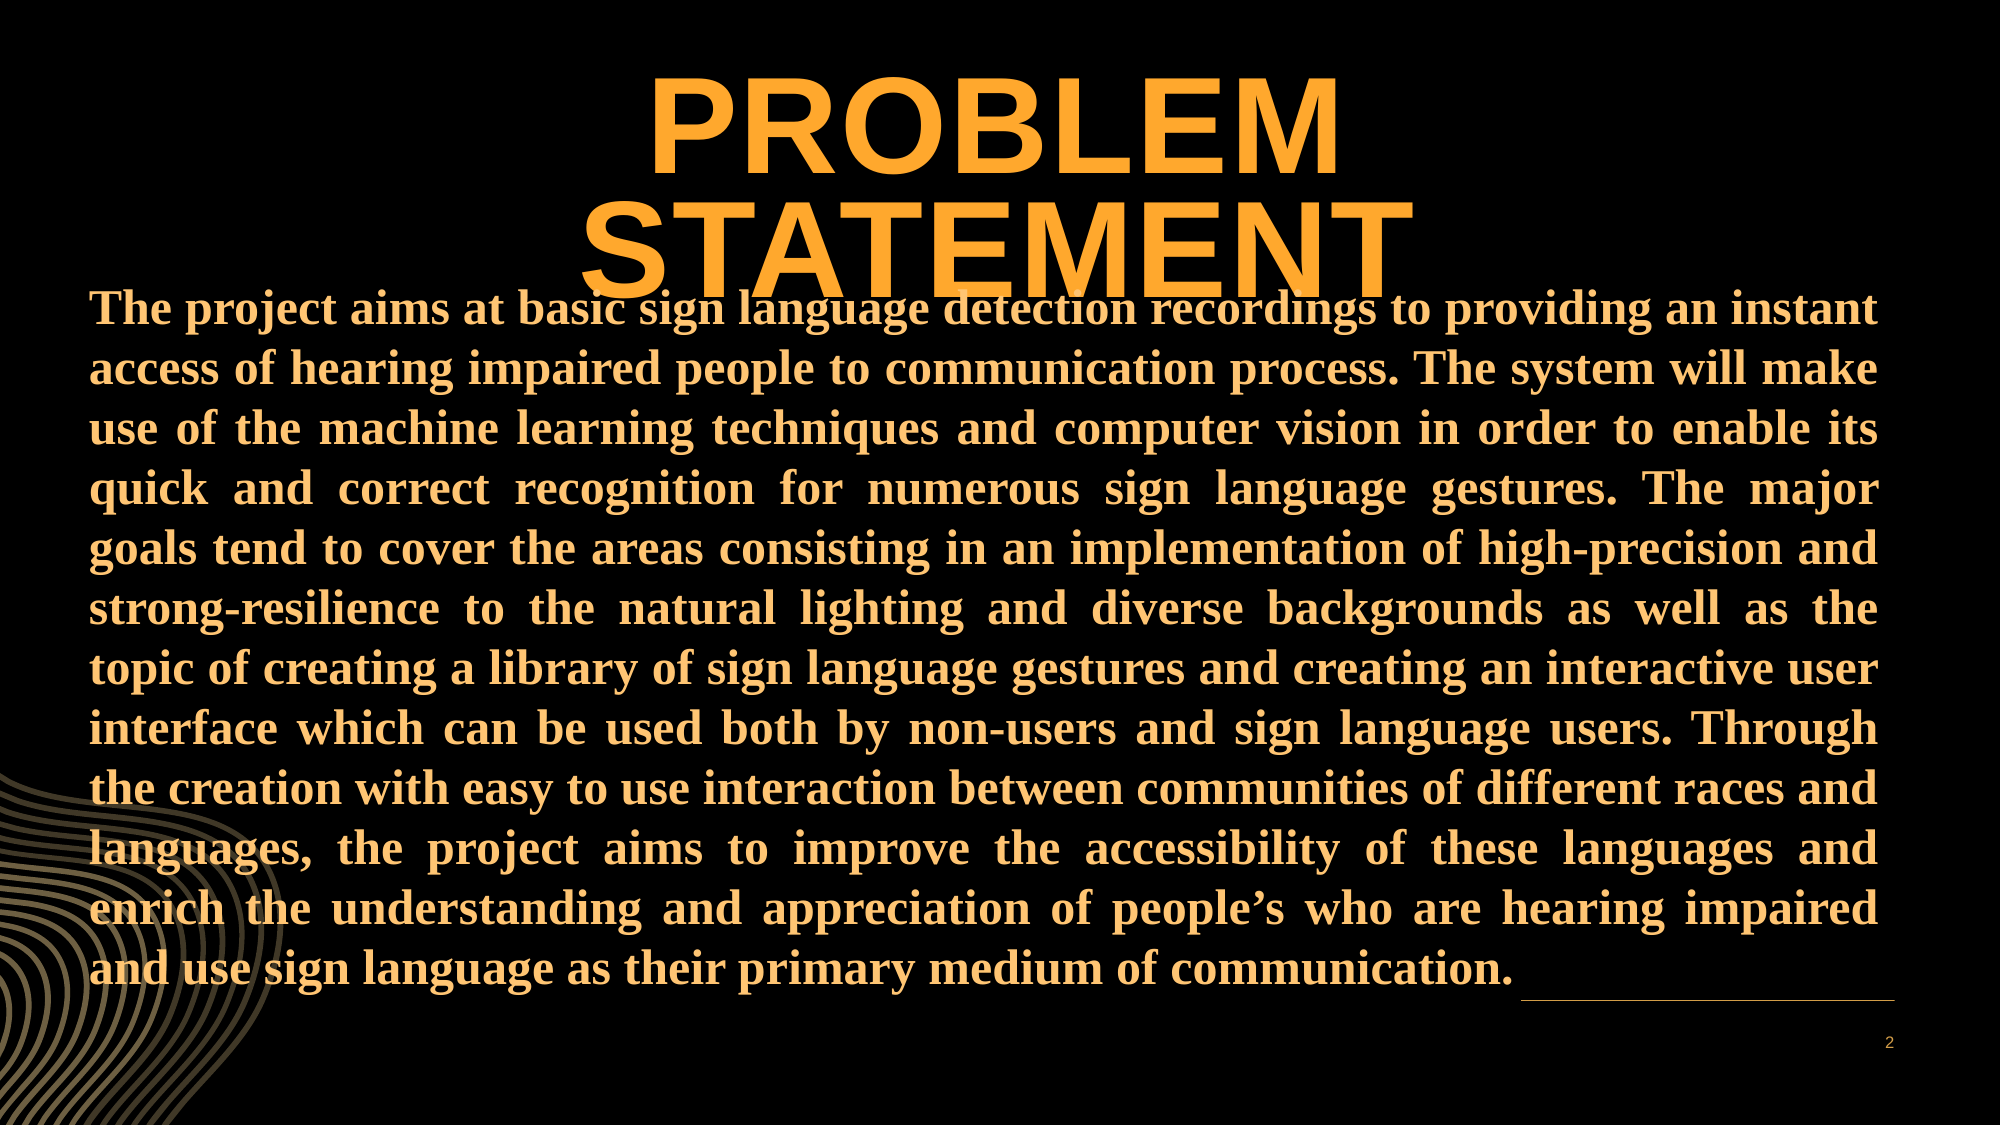

# Problem statement
The project aims at basic sign language detection recordings to providing an instant access of hearing impaired people to communication process. The system will make use of the machine learning techniques and computer vision in order to enable its quick and correct recognition for numerous sign language gestures. The major goals tend to cover the areas consisting in an implementation of high-precision and strong-resilience to the natural lighting and diverse backgrounds as well as the topic of creating a library of sign language gestures and creating an interactive user interface which can be used both by non-users and sign language users. Through the creation with easy to use interaction between communities of different races and languages, the project aims to improve the accessibility of these languages and enrich the understanding and appreciation of people’s who are hearing impaired and use sign language as their primary medium of communication.
2